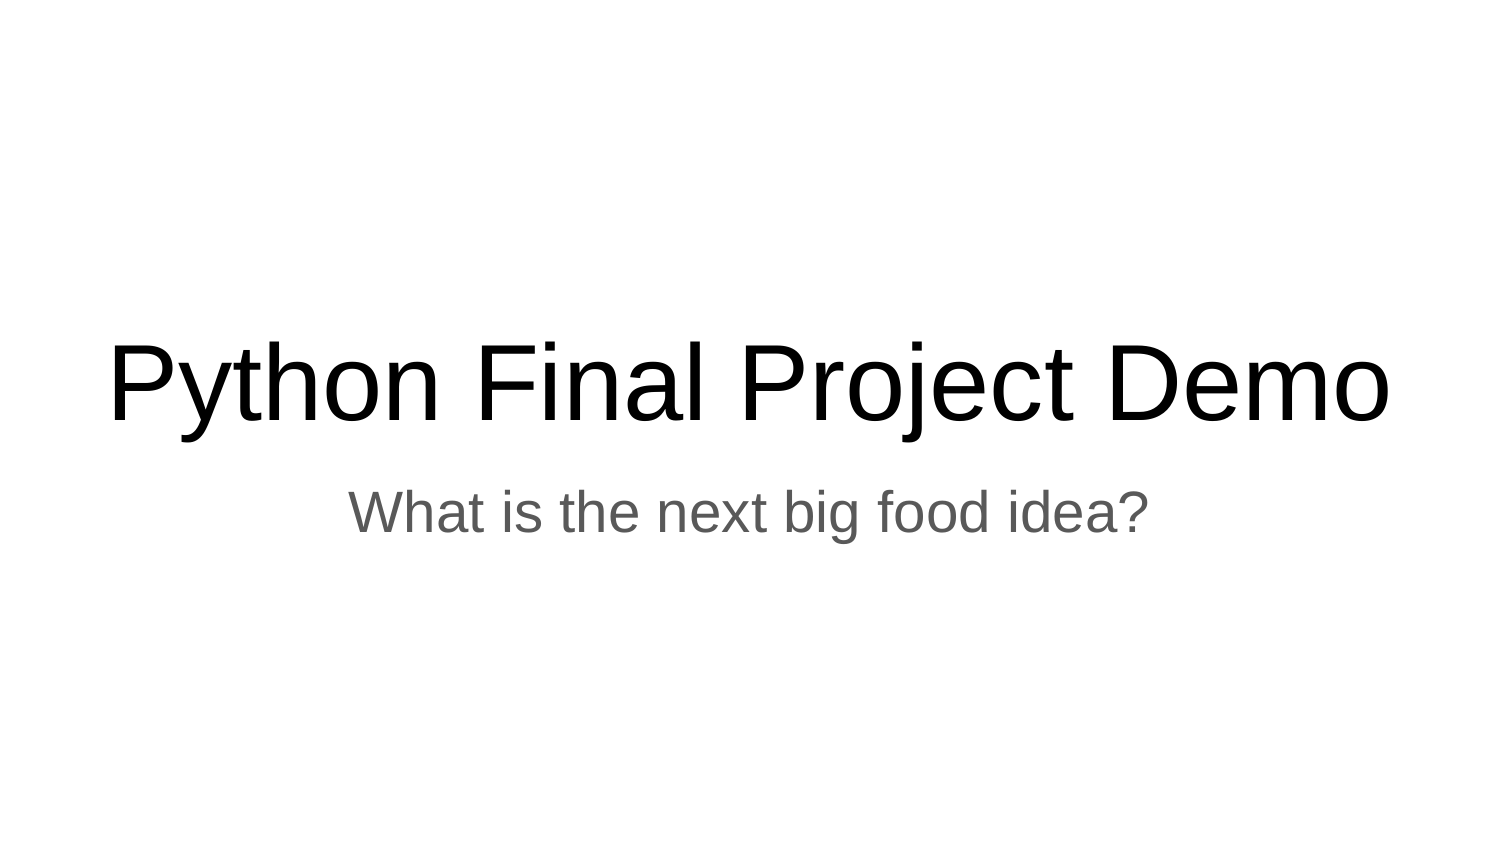

# Python Final Project Demo
What is the next big food idea?